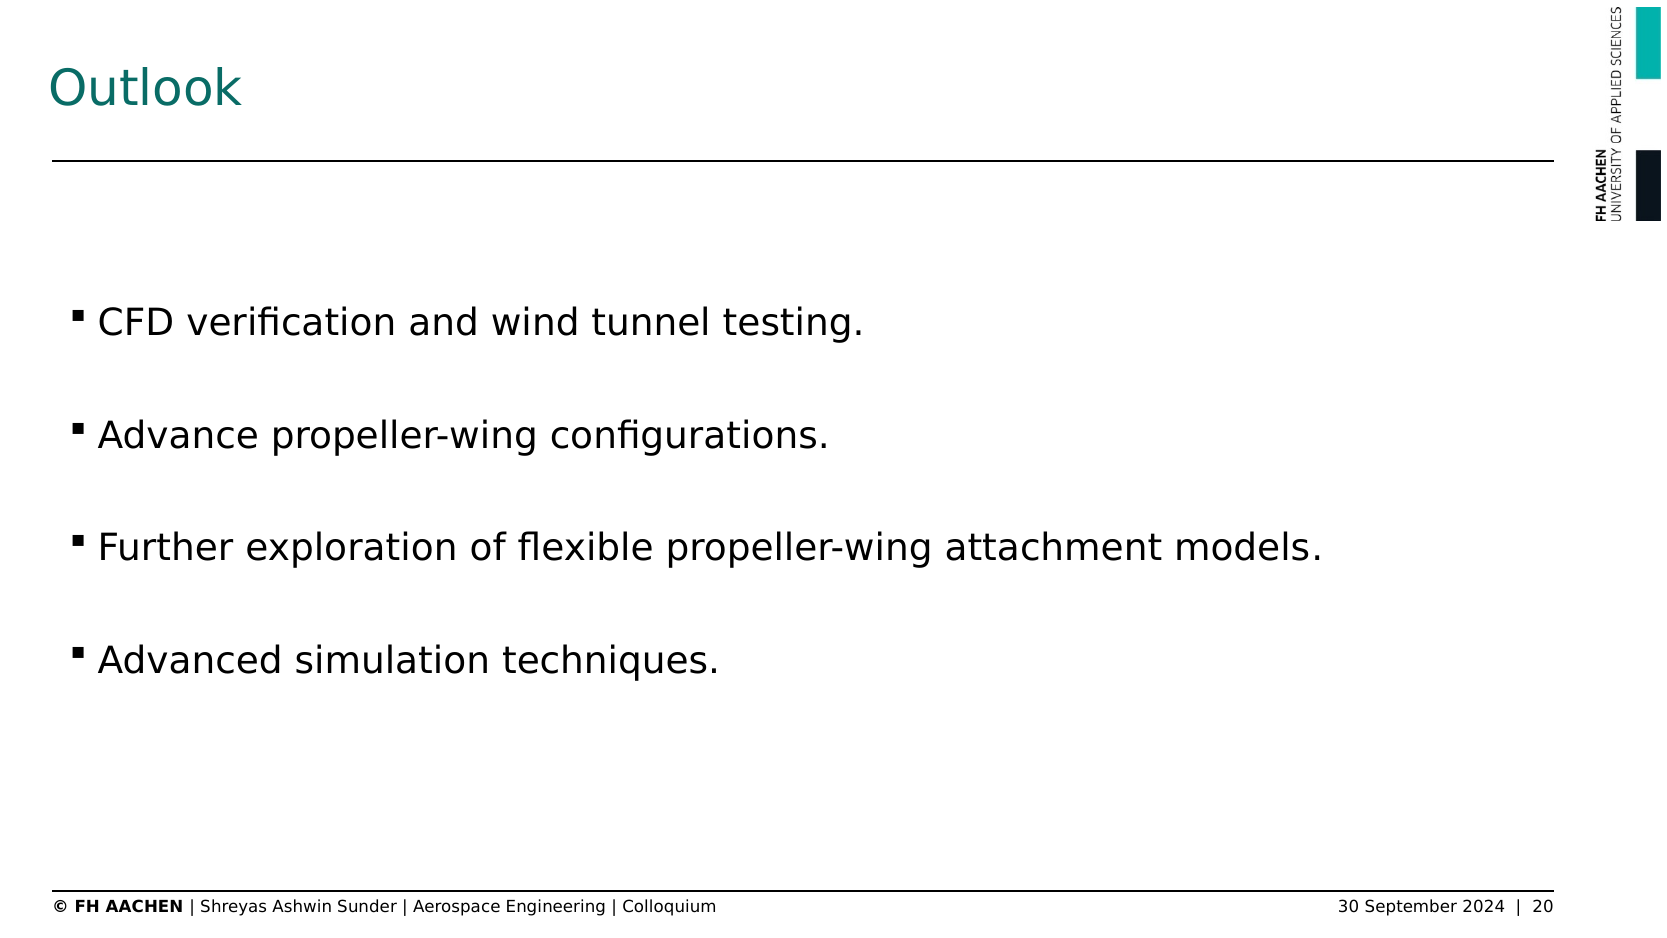

# Outlook

CFD verification and wind tunnel testing.

Advance propeller-wing configurations.

Further exploration of flexible propeller-wing attachment models.

Advanced simulation techniques.